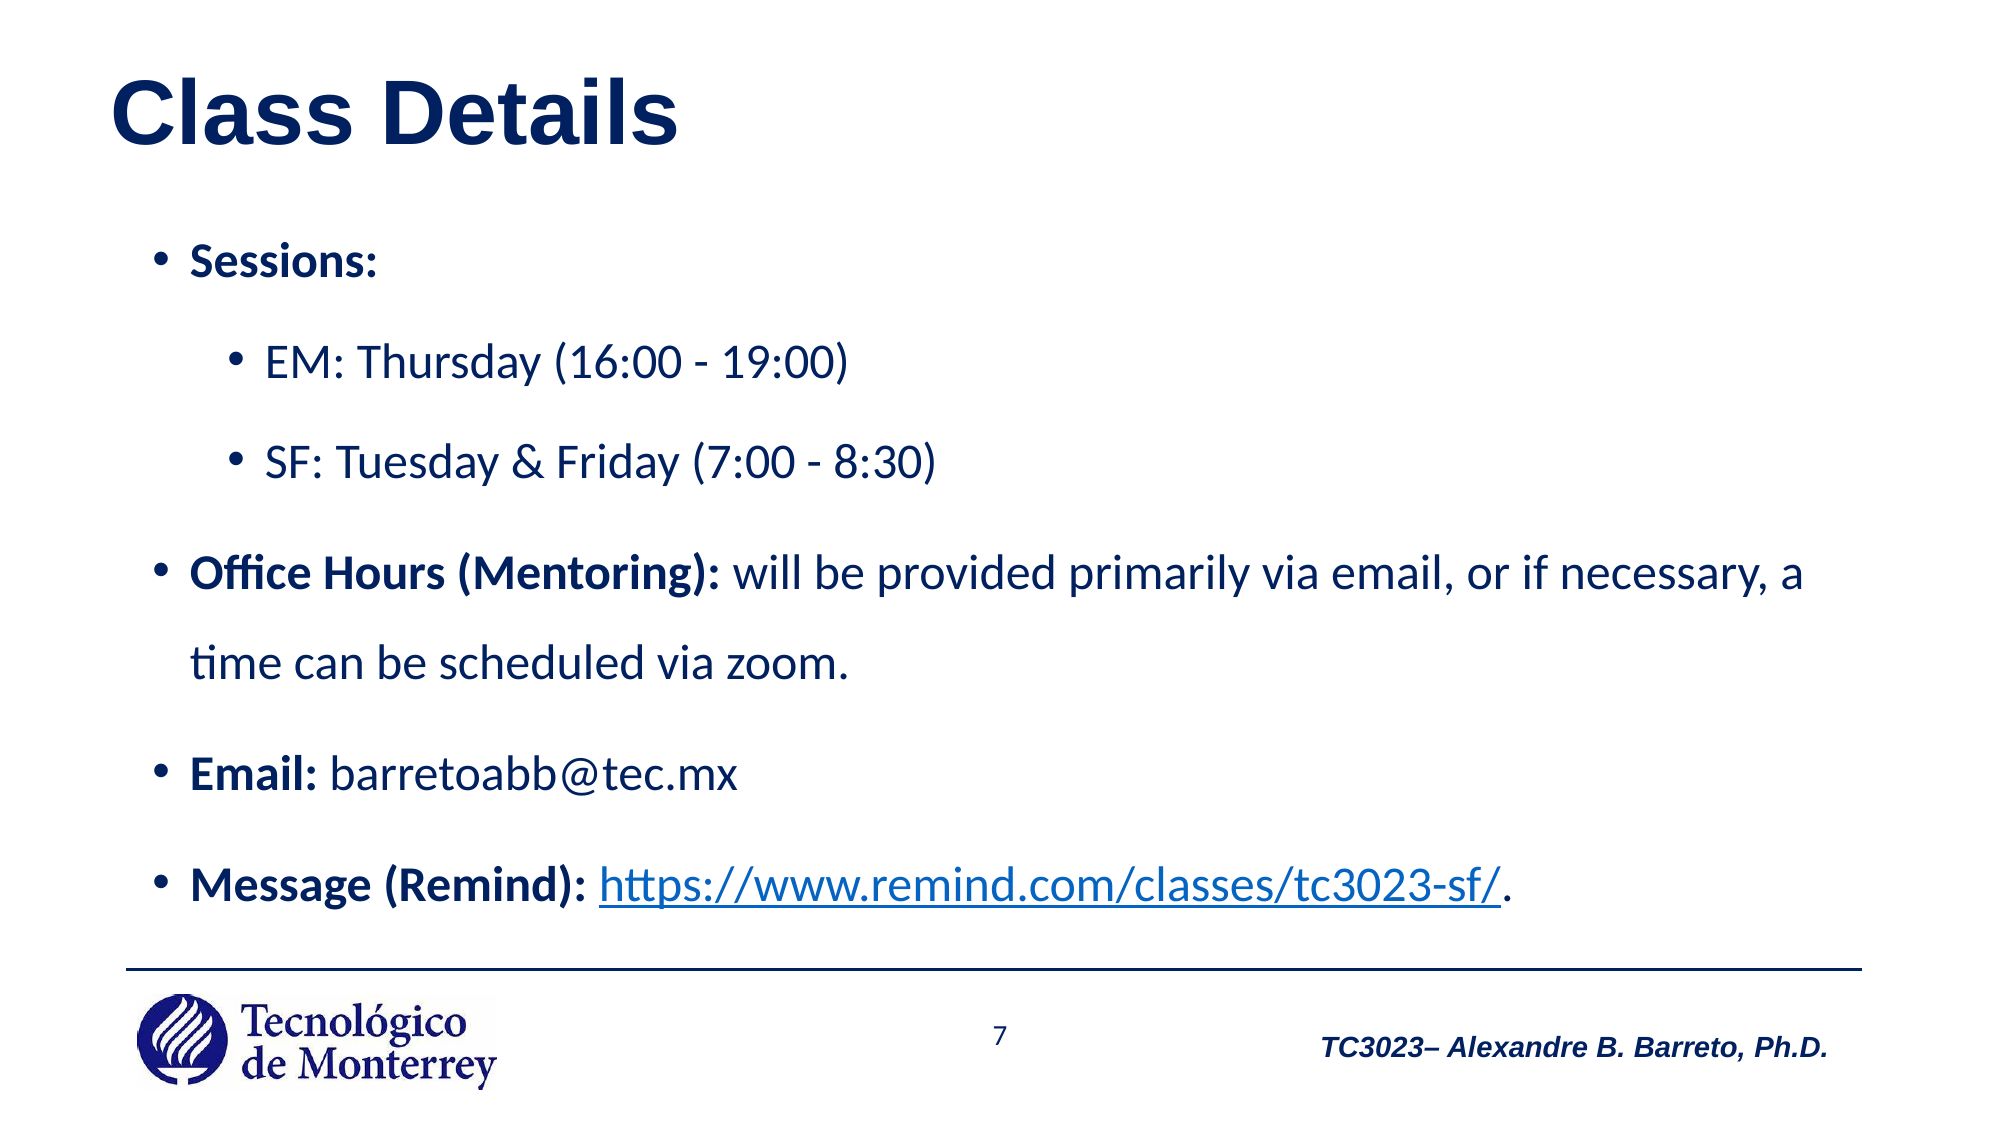

# Class Details
Sessions:
EM: Thursday (16:00 - 19:00)
SF: Tuesday & Friday (7:00 - 8:30)
Office Hours (Mentoring): will be provided primarily via email, or if necessary, a time can be scheduled via zoom.
Email: barretoabb@tec.mx
Message (Remind): https://www.remind.com/classes/tc3023-sf/.